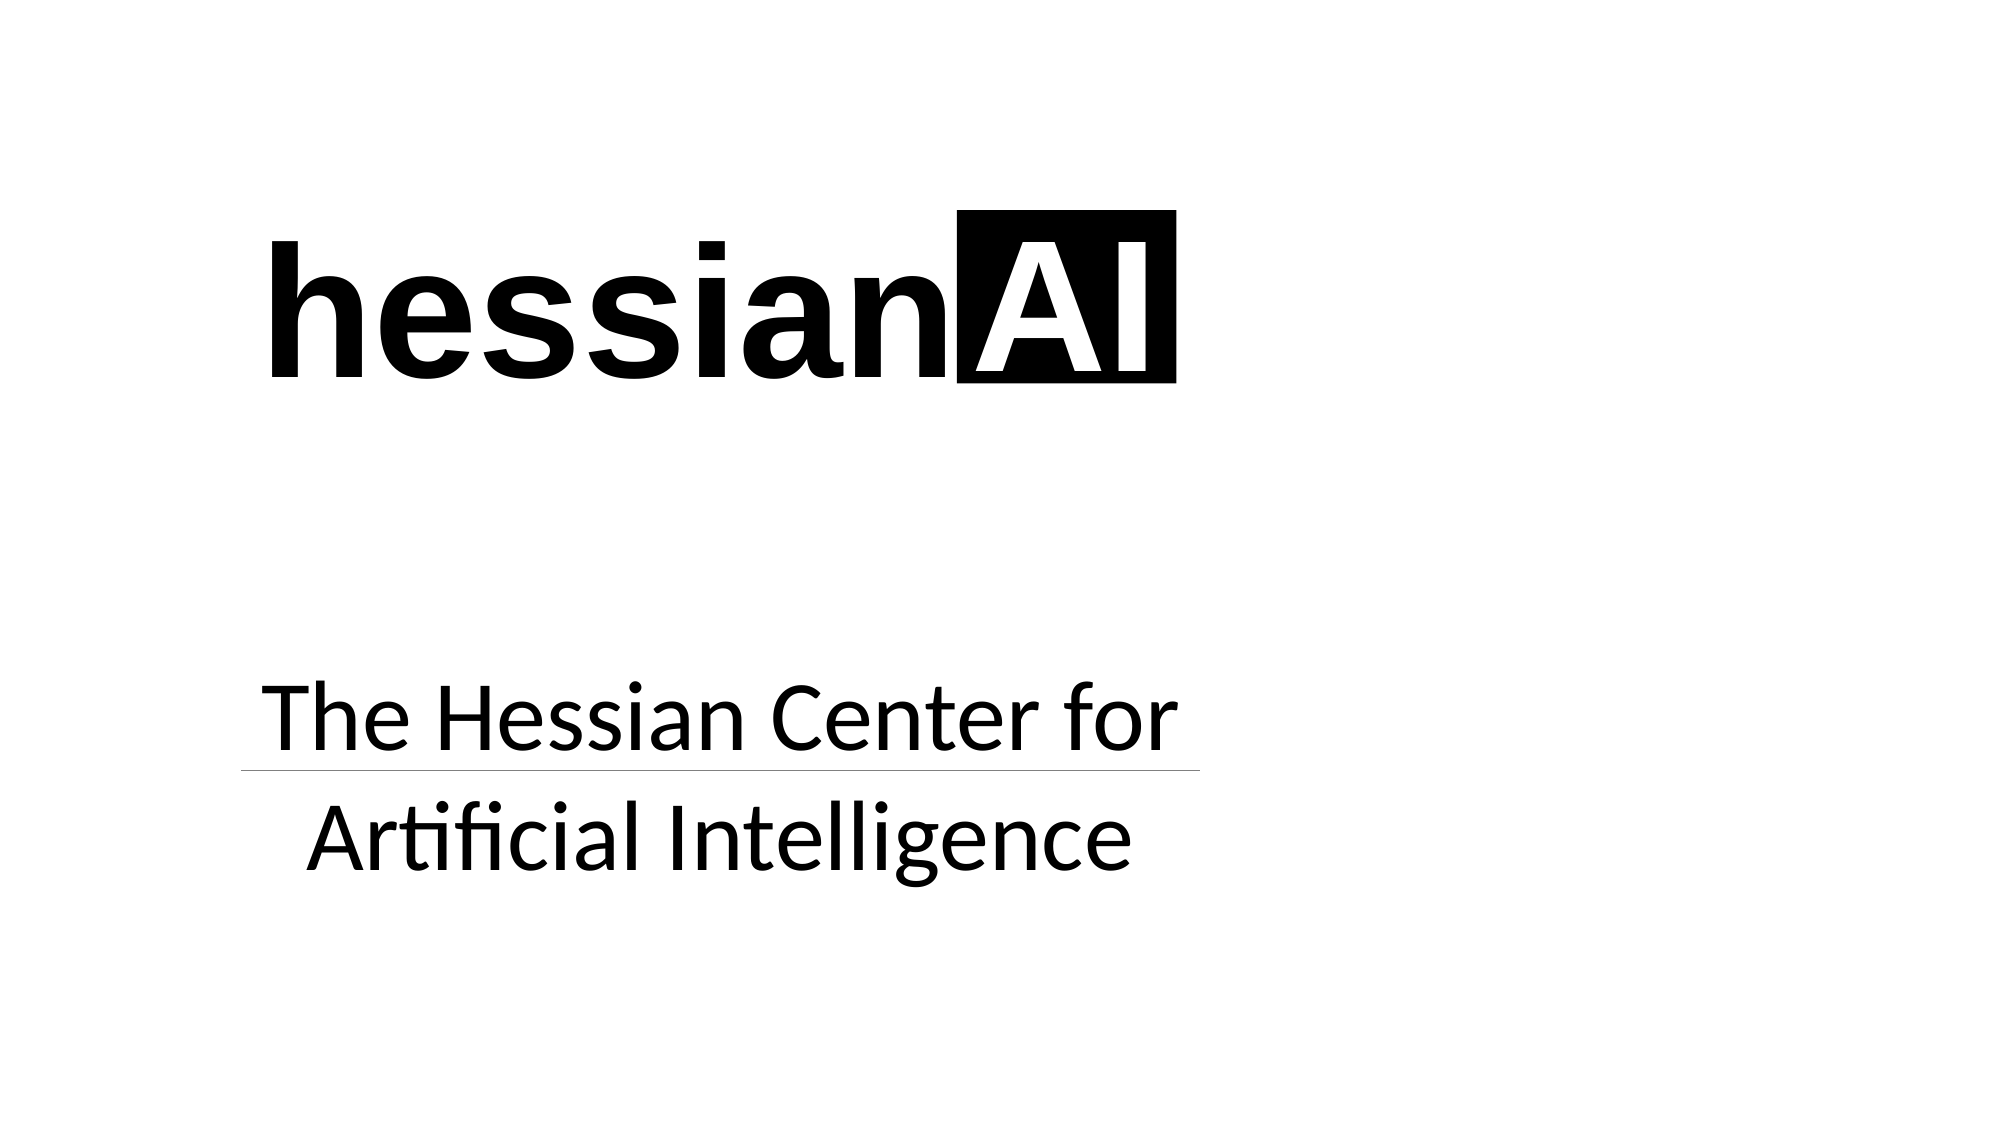

hessian
AI
The Hessian Center for
Artificial Intelligence